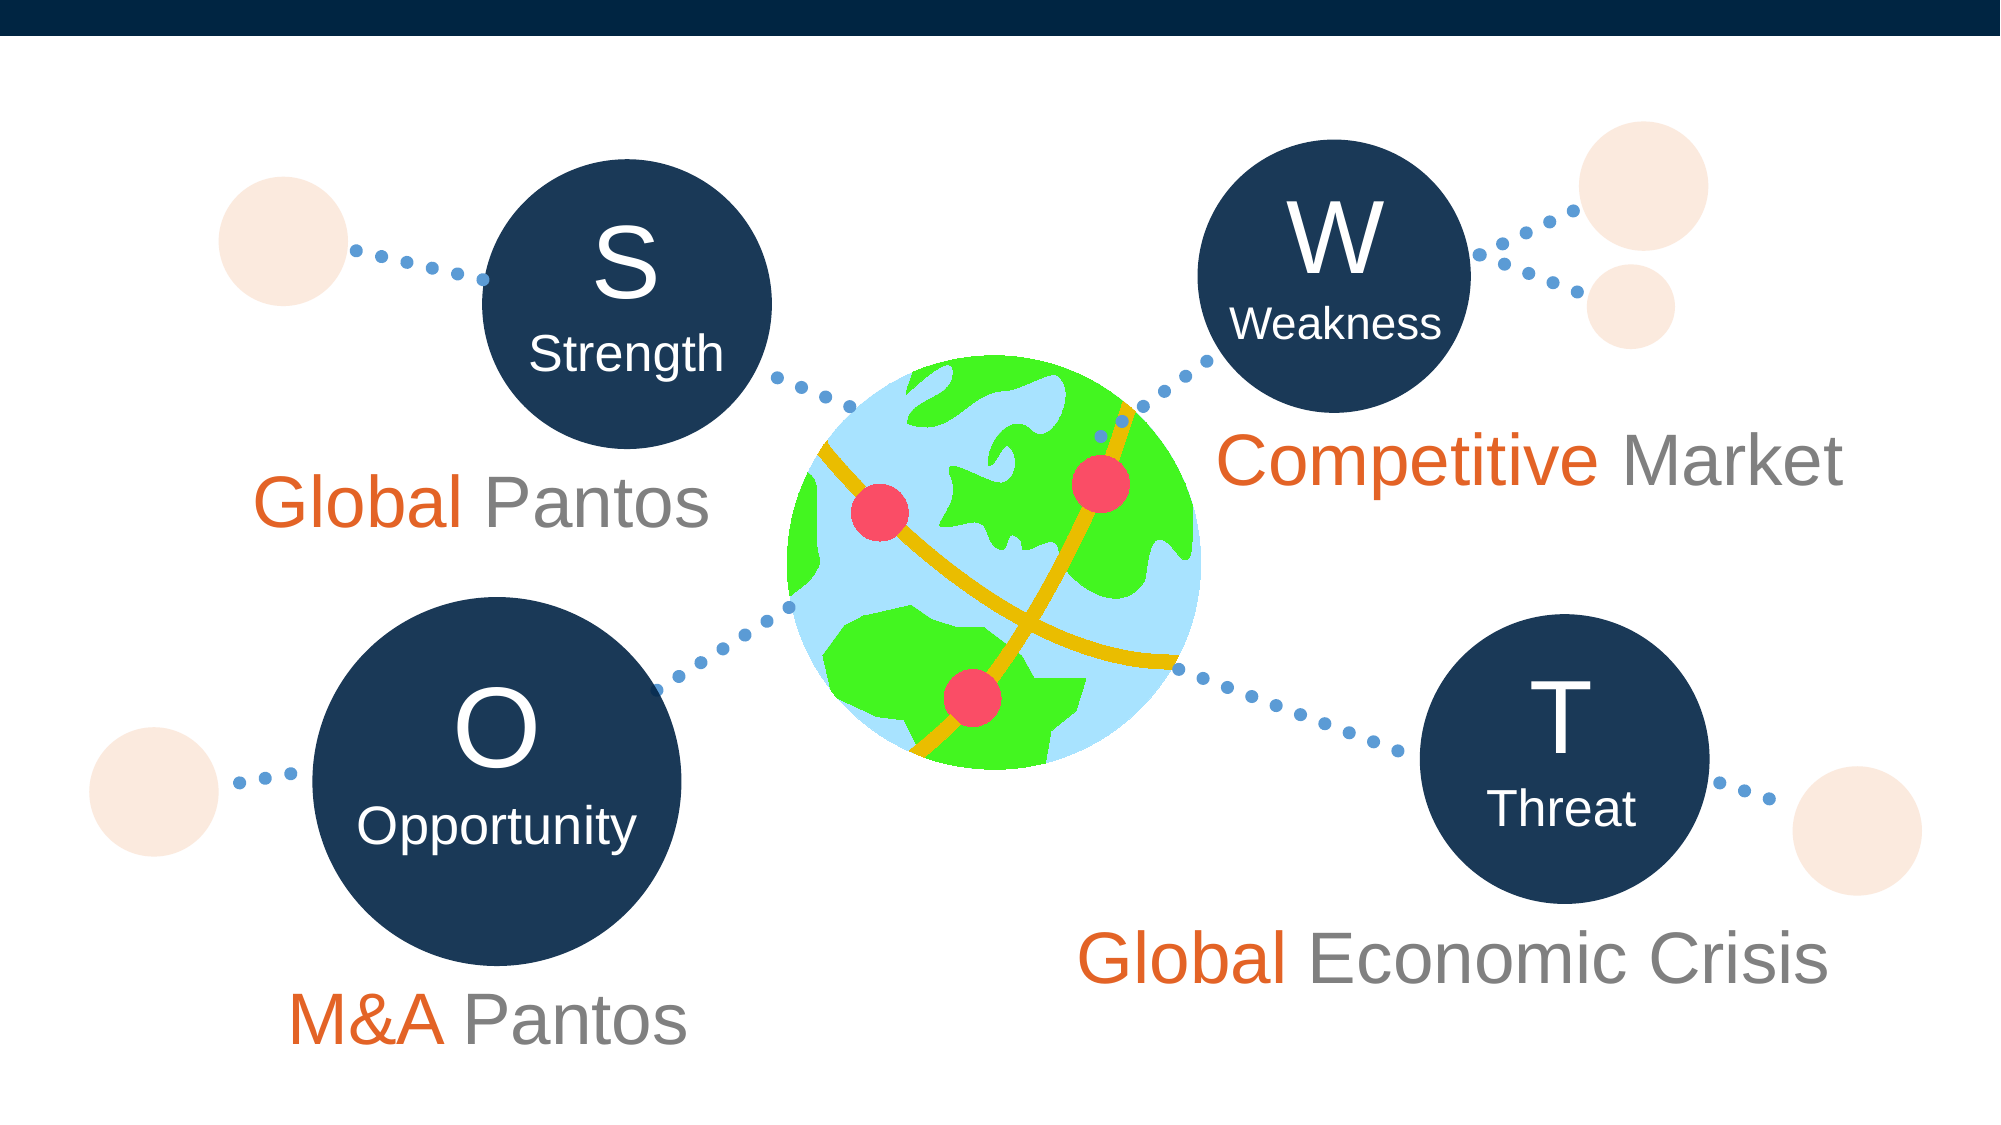

W
Weakness

S
Strength

Competitive Market
Global Pantos

T
Threat
O
Opportunity

Global Economic Crisis
M&A Pantos